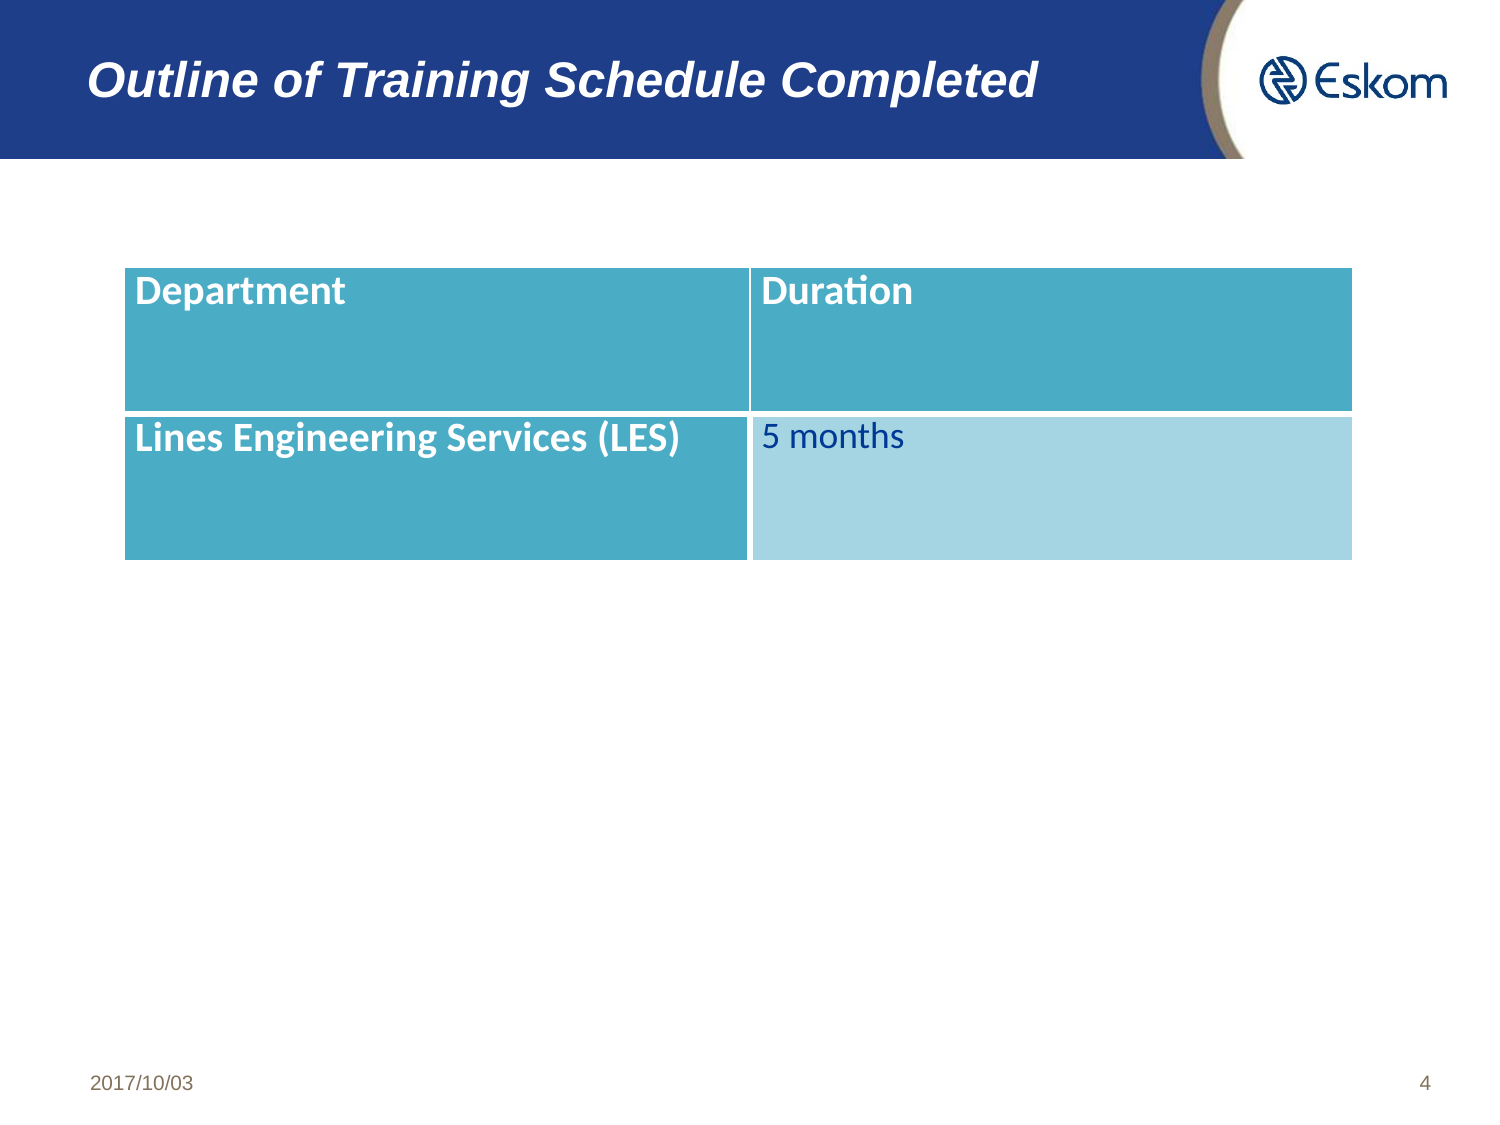

# Outline of Training Schedule Completed
| Department | Duration |
| --- | --- |
| Lines Engineering Services (LES) | 5 months |
2017/10/03
4